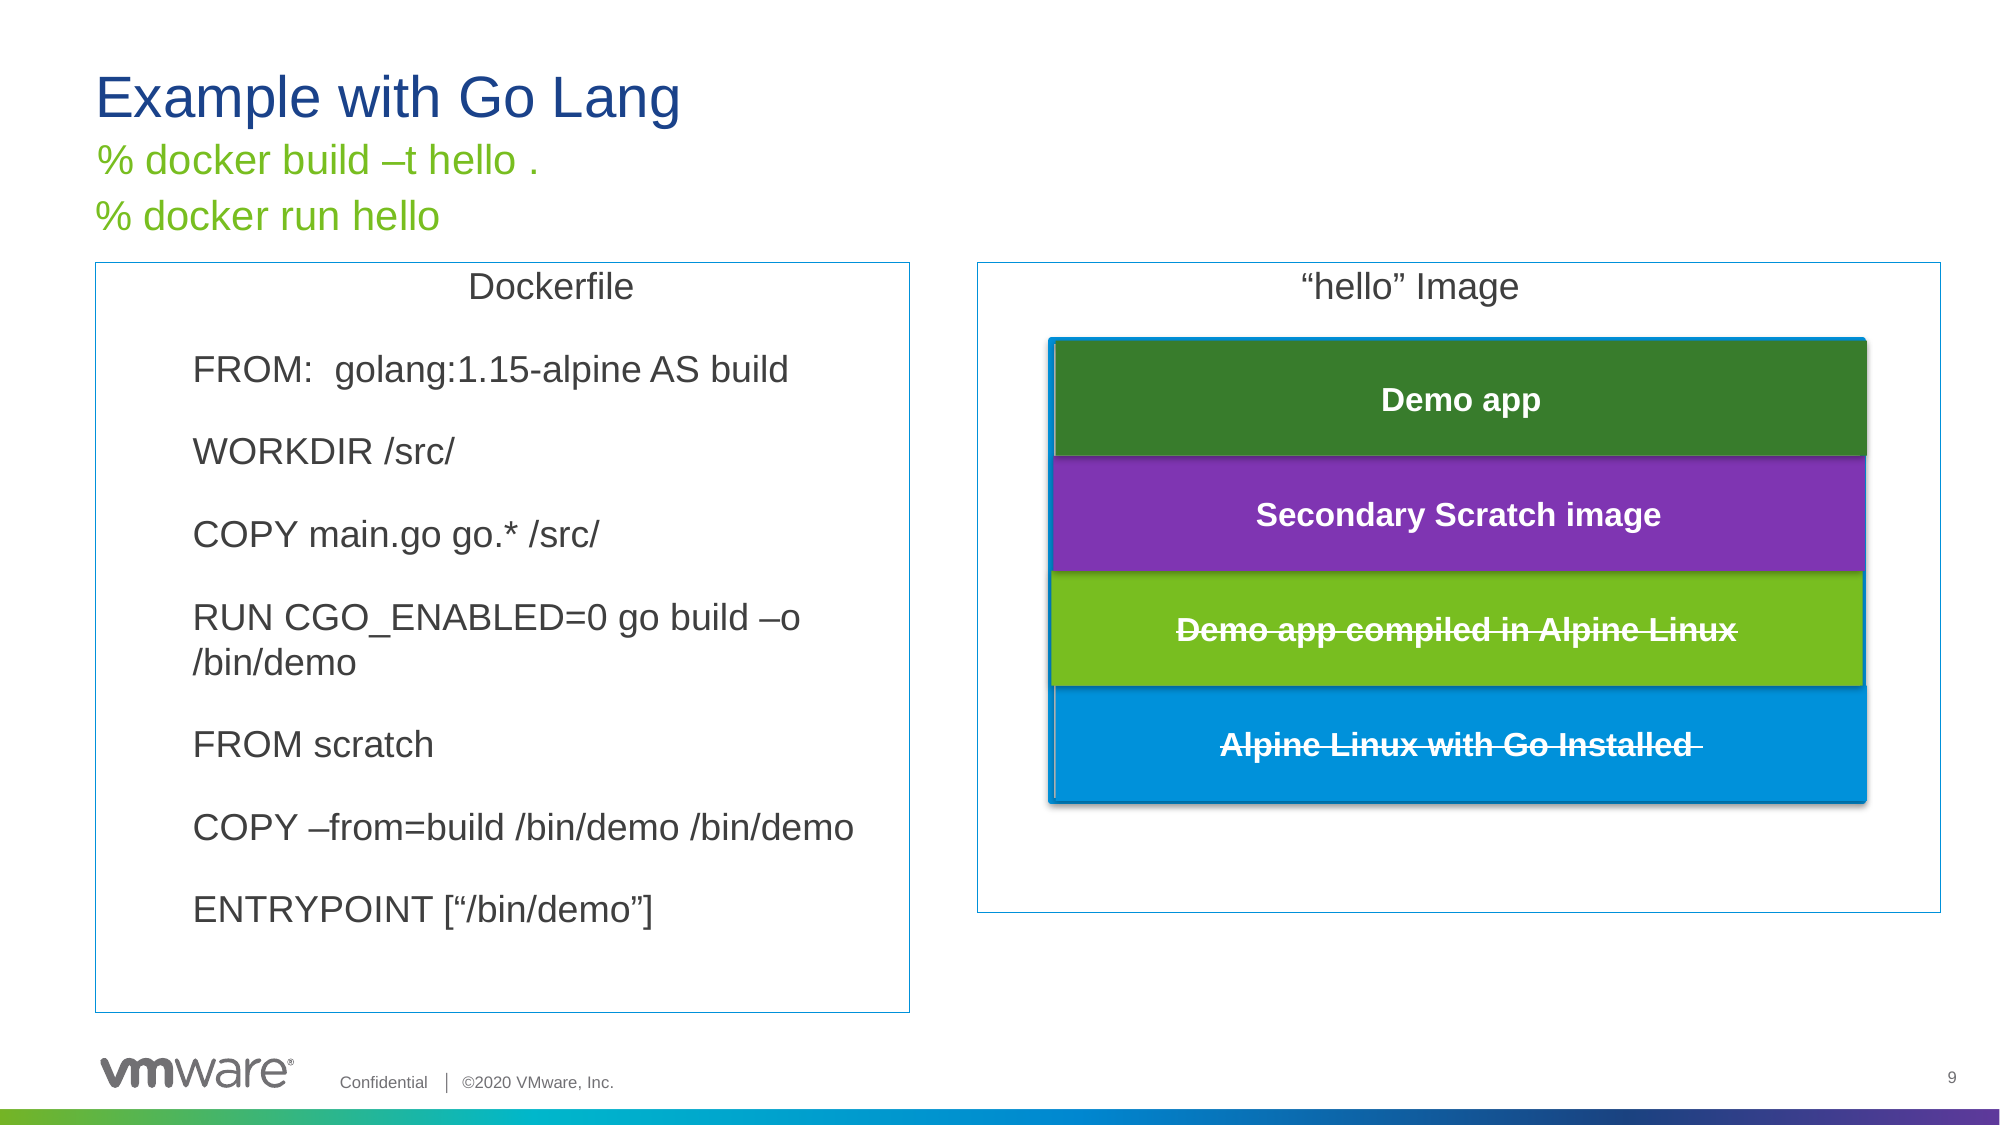

# Example with Go Lang
% docker build –t hello .
% docker run hello
“hello” Image
Dockerfile
FROM:  golang:1.15-alpine AS build
WORKDIR /src/
COPY main.go go.* /src/
RUN CGO_ENABLED=0 go build –o /bin/demo
FROM scratch
COPY –from=build /bin/demo /bin/demo
ENTRYPOINT [“/bin/demo”]

Demo app
Secondary Scratch image
Demo app compiled in Alpine Linux
Alpine Linux with Go Installed